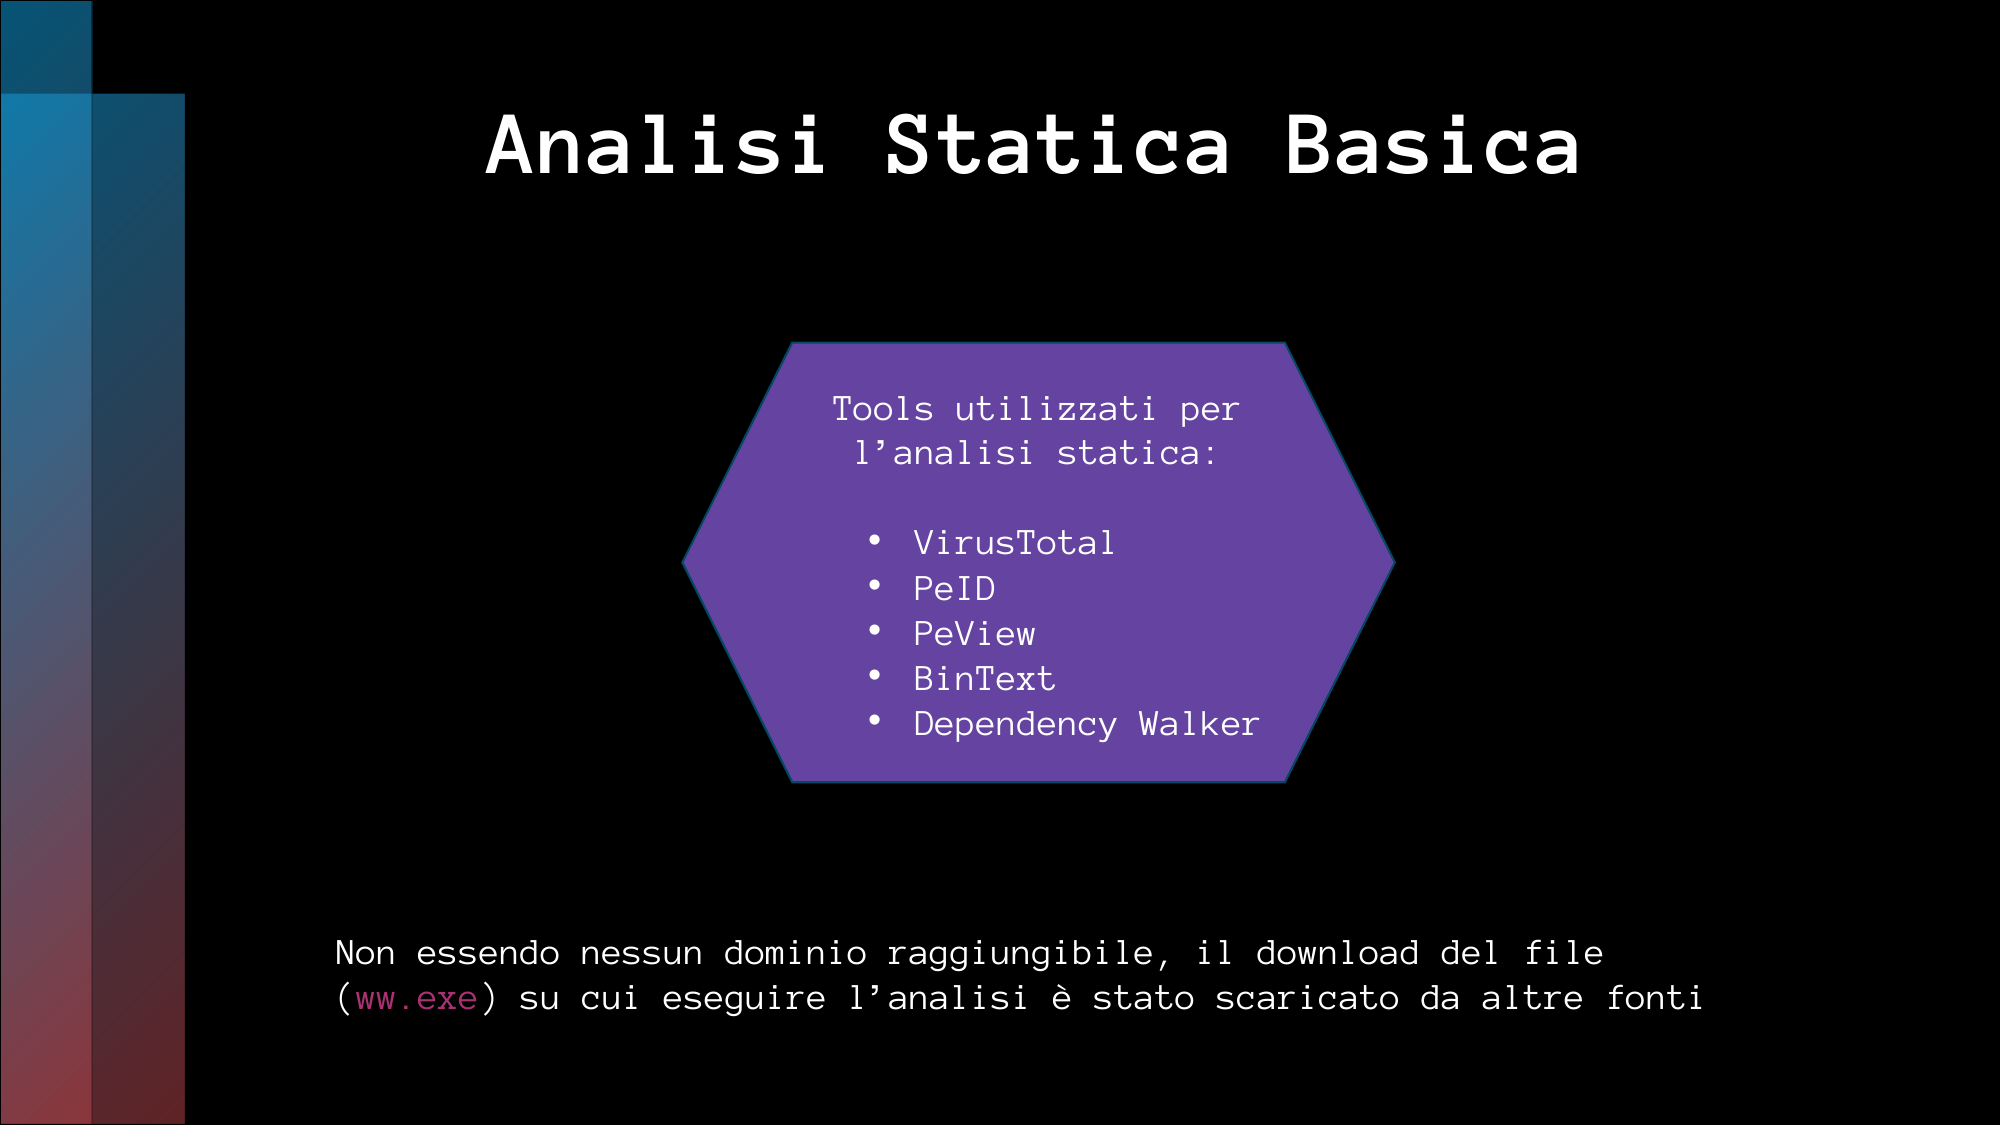

# Analisi Statica Basica
Tools utilizzati per l’analisi statica:

VirusTotal
PeID
PeView
BinText
Dependency Walker
Non essendo nessun dominio raggiungibile, il download del file (ww.exe) su cui eseguire l’analisi è stato scaricato da altre fonti